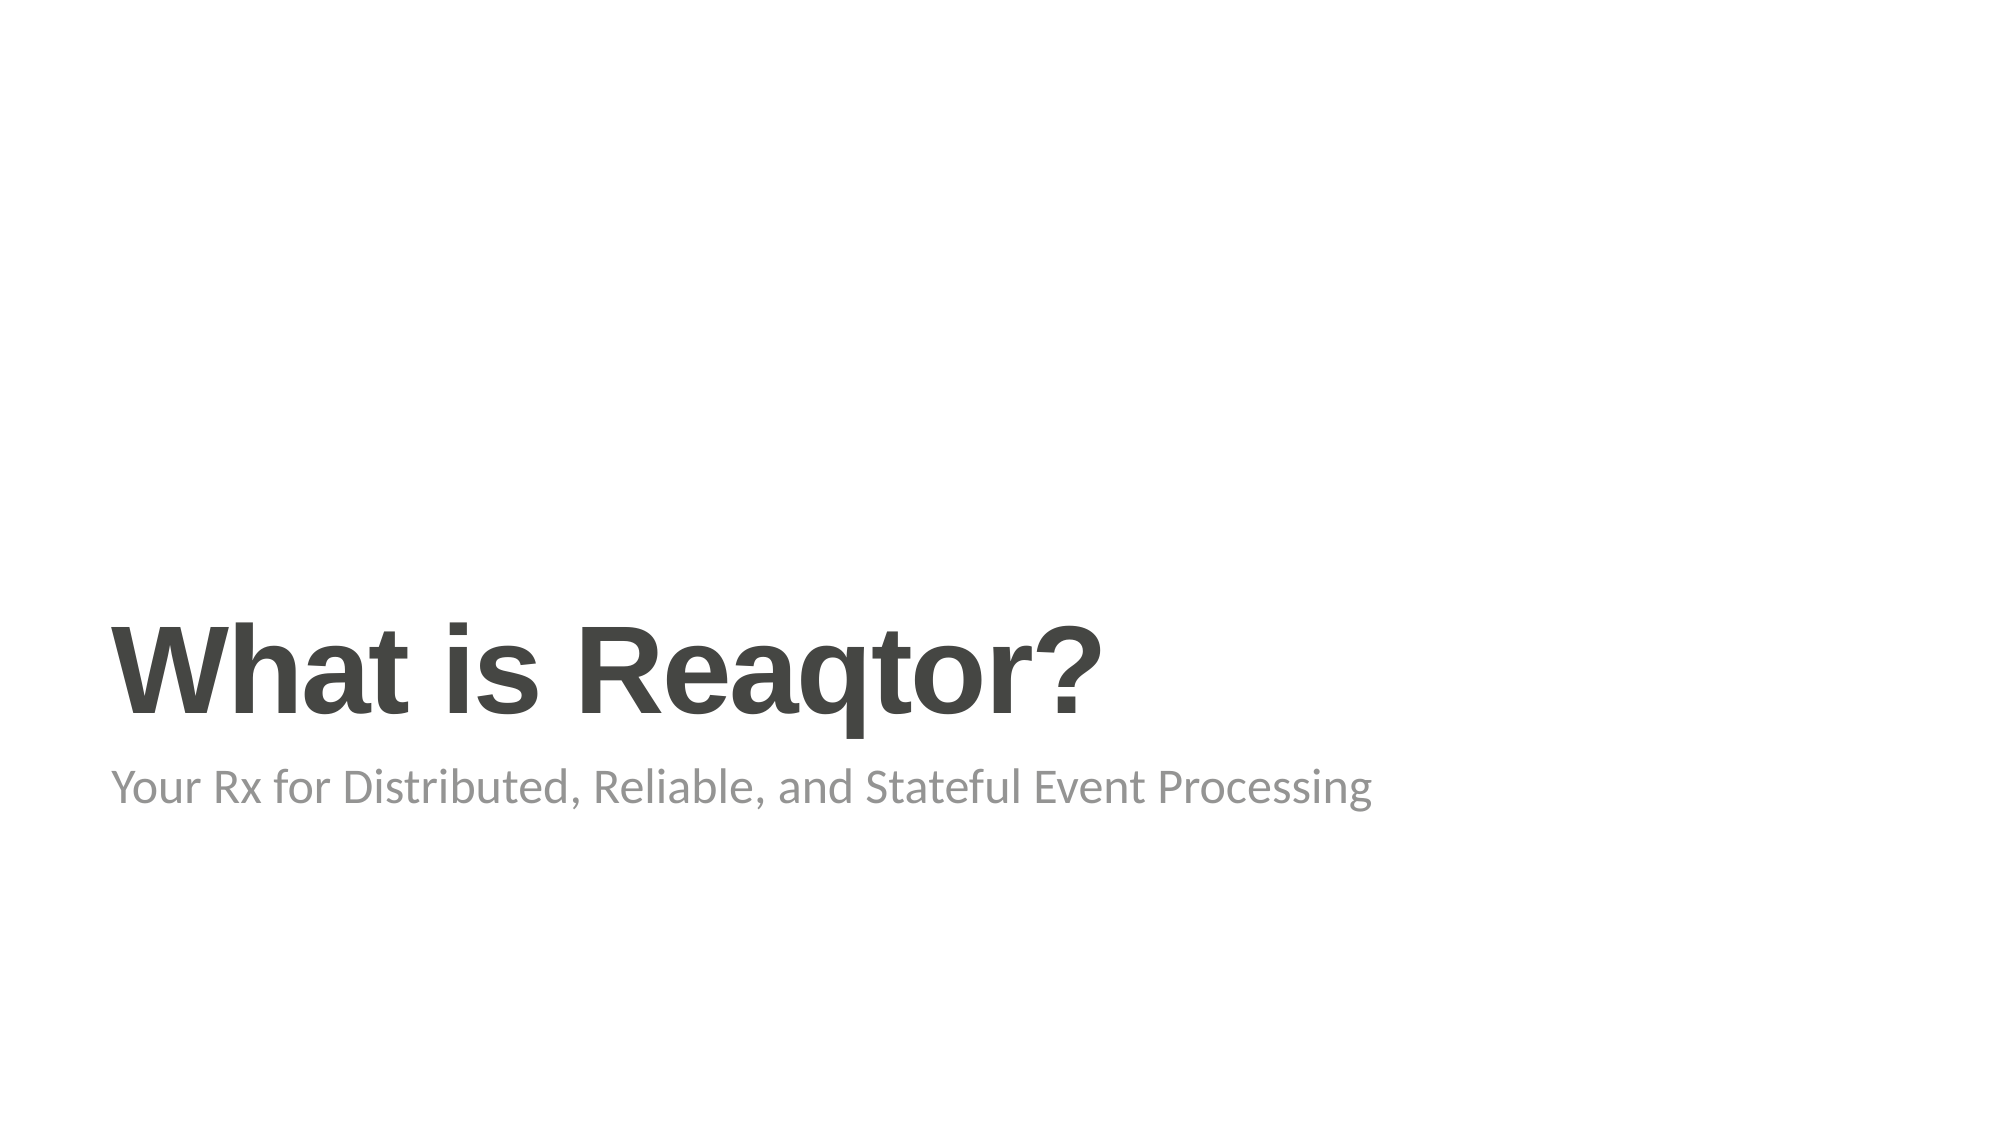

# What is Reaqtor?
Your Rx for Distributed, Reliable, and Stateful Event Processing